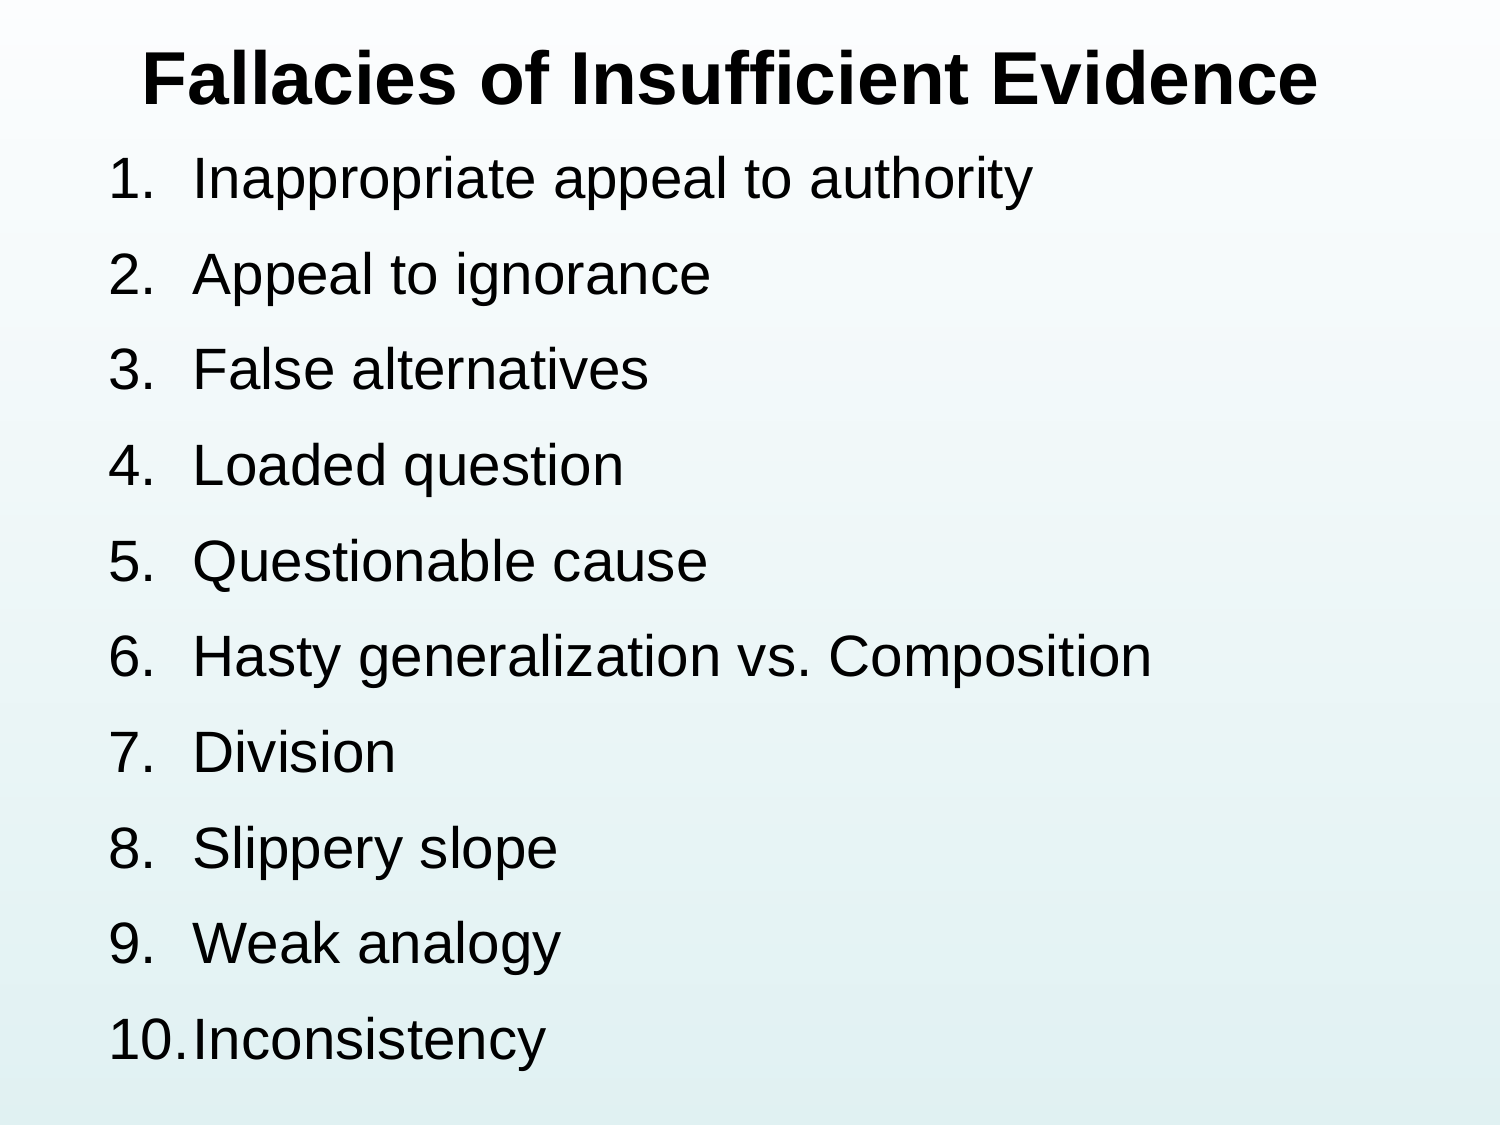

# Fallacies of Insufficient Evidence
Inappropriate appeal to authority
Appeal to ignorance
False alternatives
Loaded question
Questionable cause
Hasty generalization vs. Composition
Division
Slippery slope
Weak analogy
Inconsistency